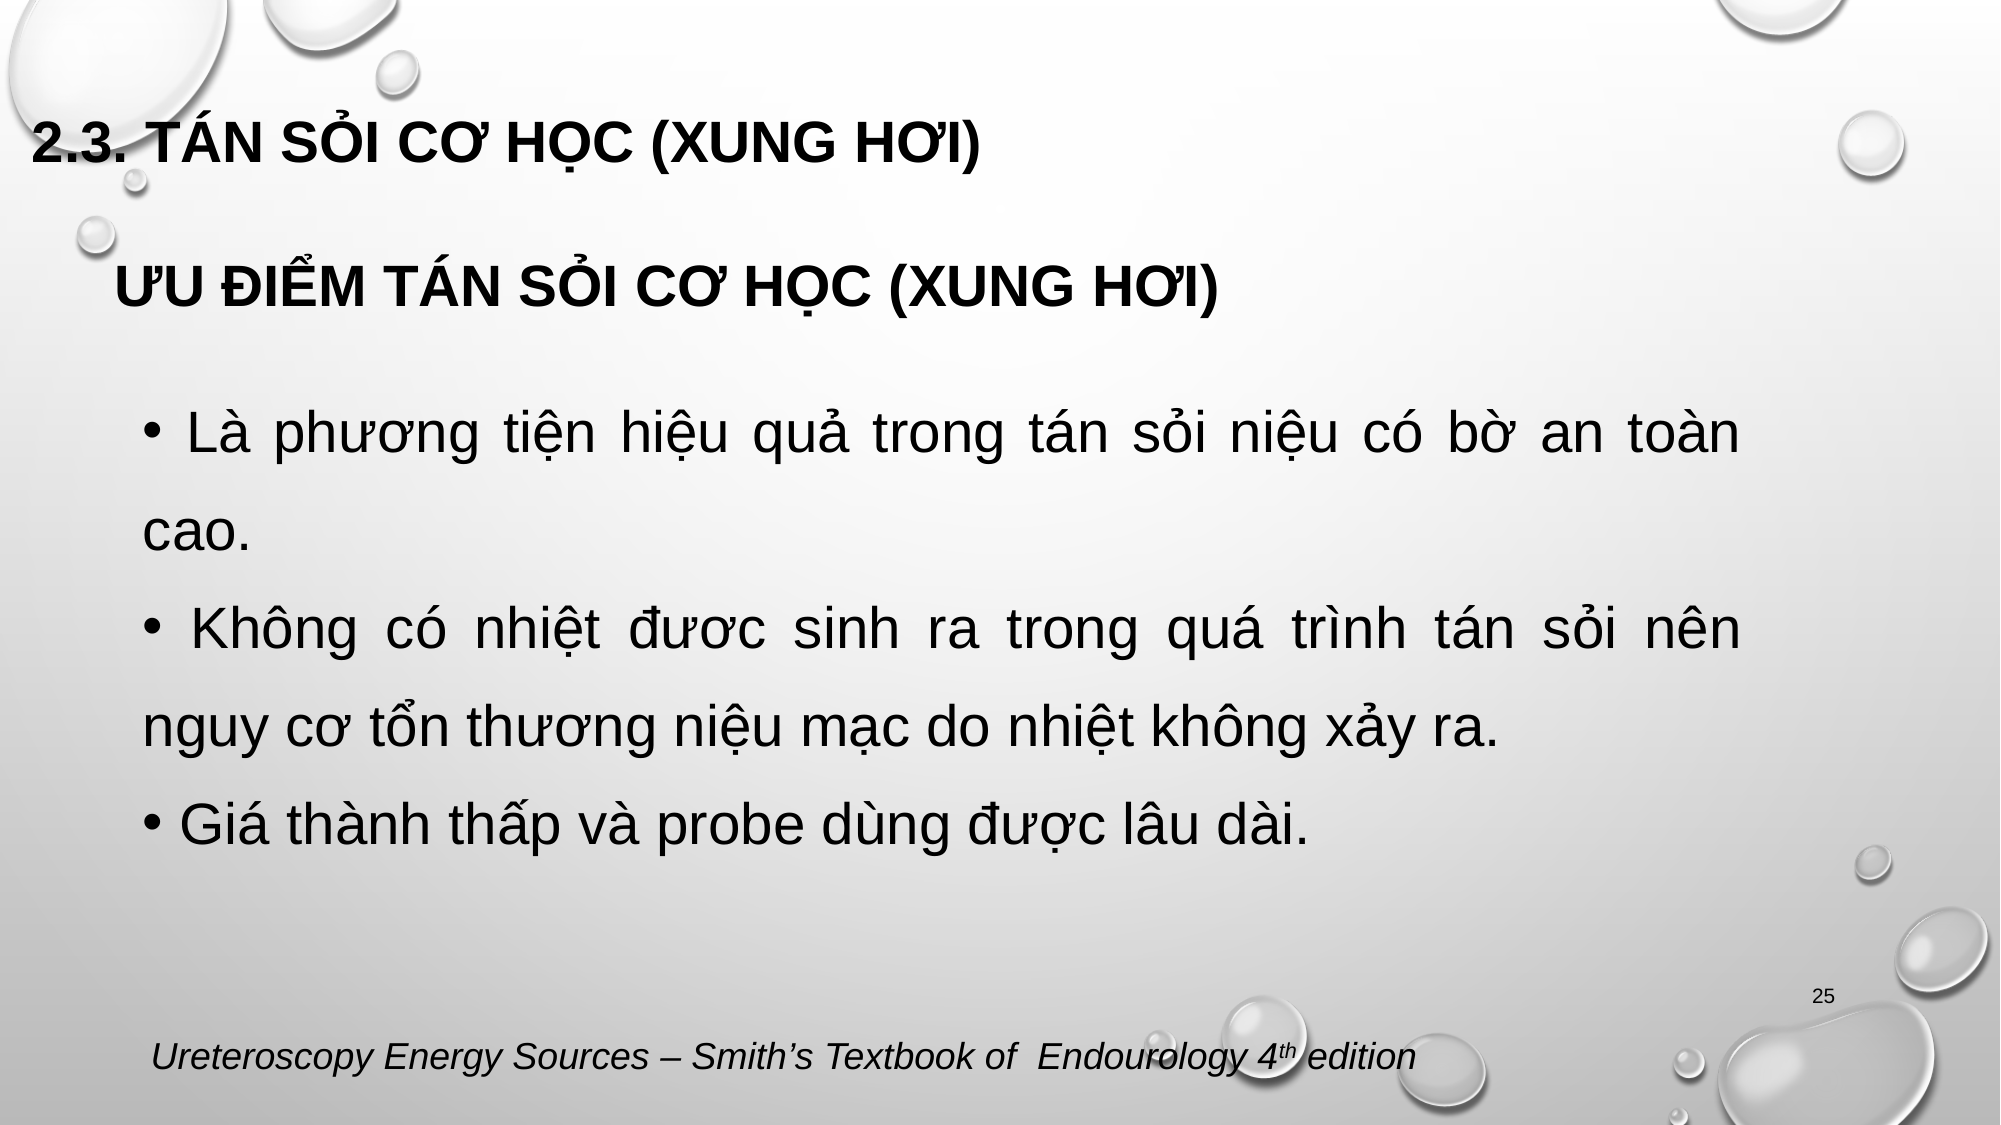

2.3. Tán sỏi cơ học (xung hơi)
# Ưu điểm tán sỏi cơ học (xung hơi)
 Là phương tiện hiệu quả trong tán sỏi niệu có bờ an toàn cao.
 Không có nhiệt đươc sinh ra trong quá trình tán sỏi nên nguy cơ tổn thương niệu mạc do nhiệt không xảy ra.
 Giá thành thấp và probe dùng được lâu dài.

25
Ureteroscopy Energy Sources – Smith’s Textbook of  Endourology 4th edition